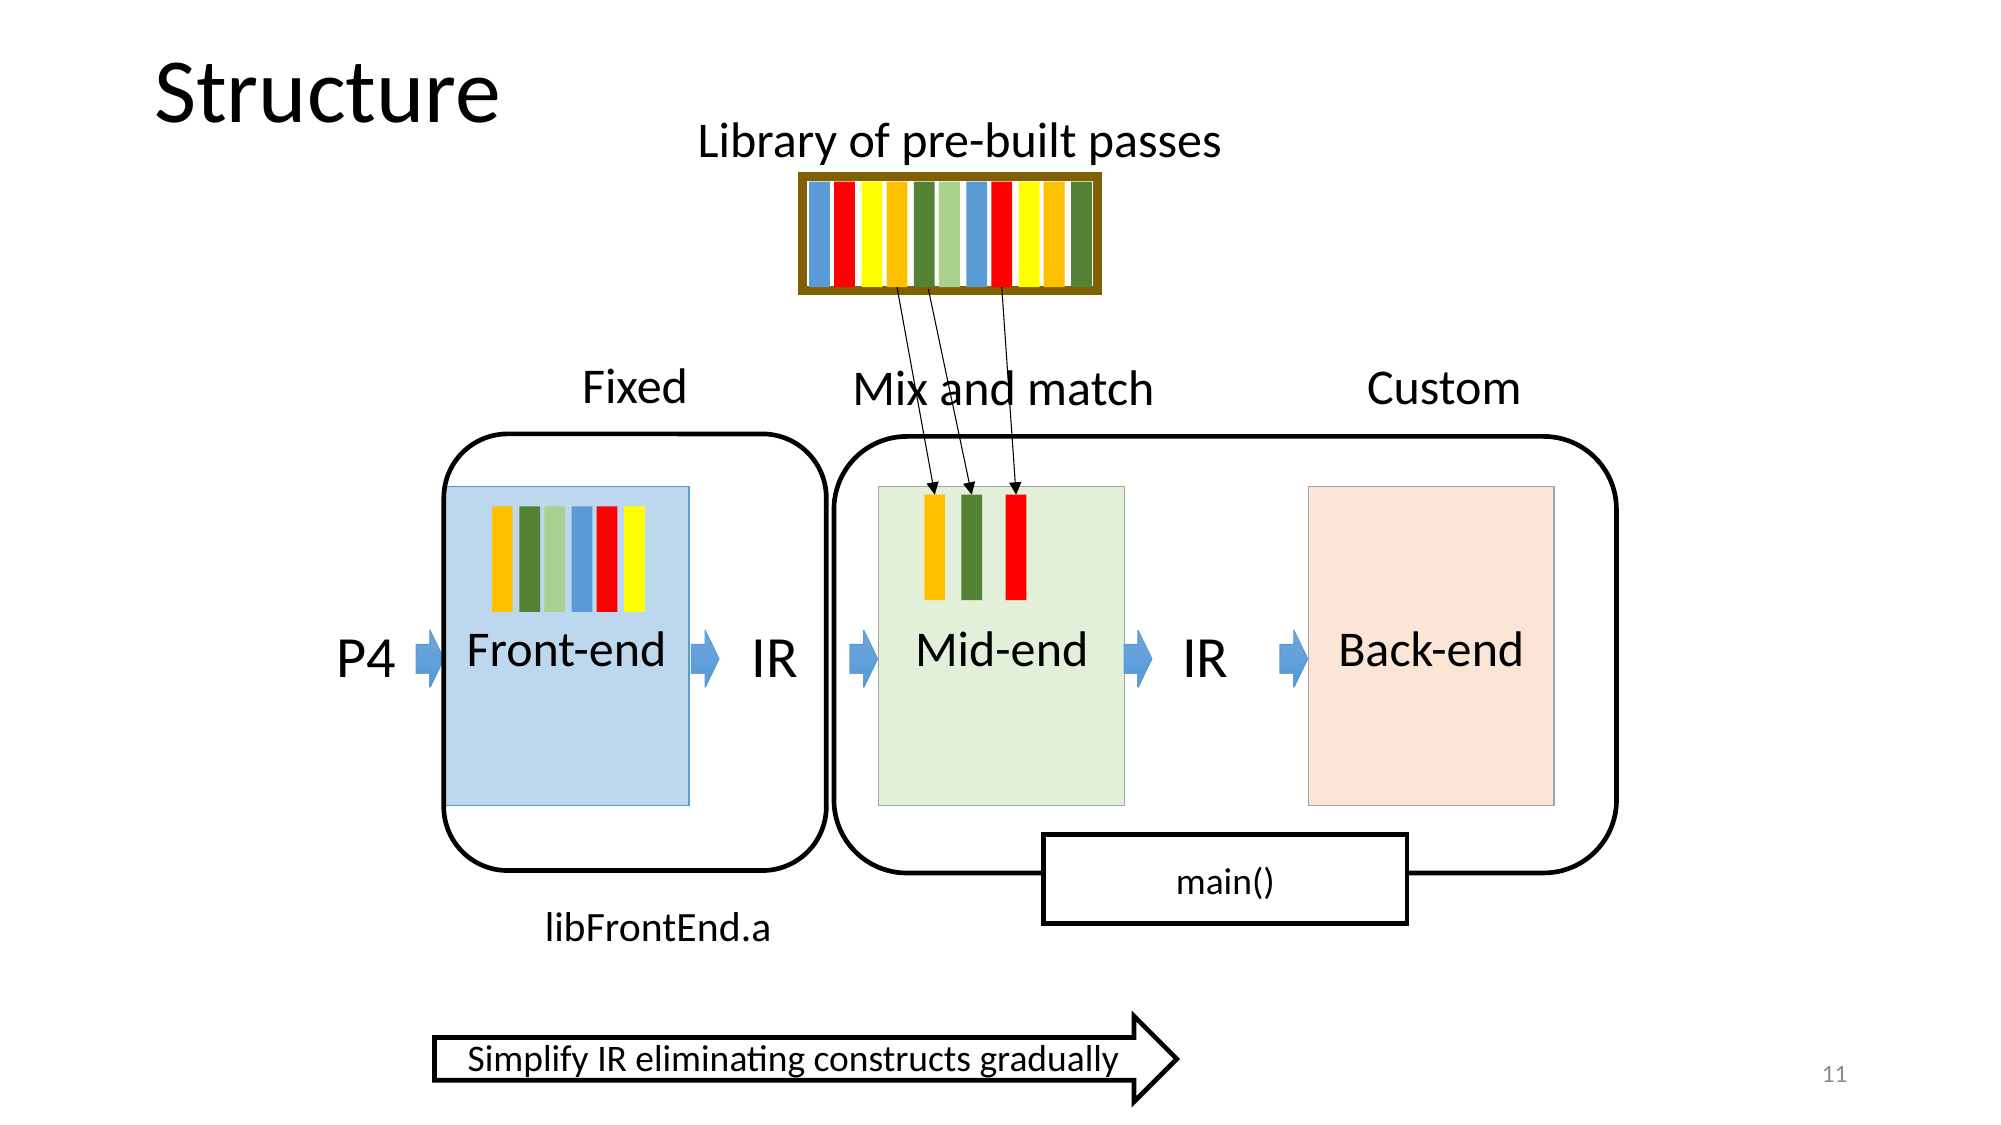

# Structure
Library of pre-built passes

Fixed
Custom
Mix and match

Front-end
Mid-end
Back-end

P4
IR
IR

main()
libFrontEnd.a

Simplify IR eliminating constructs gradually
11